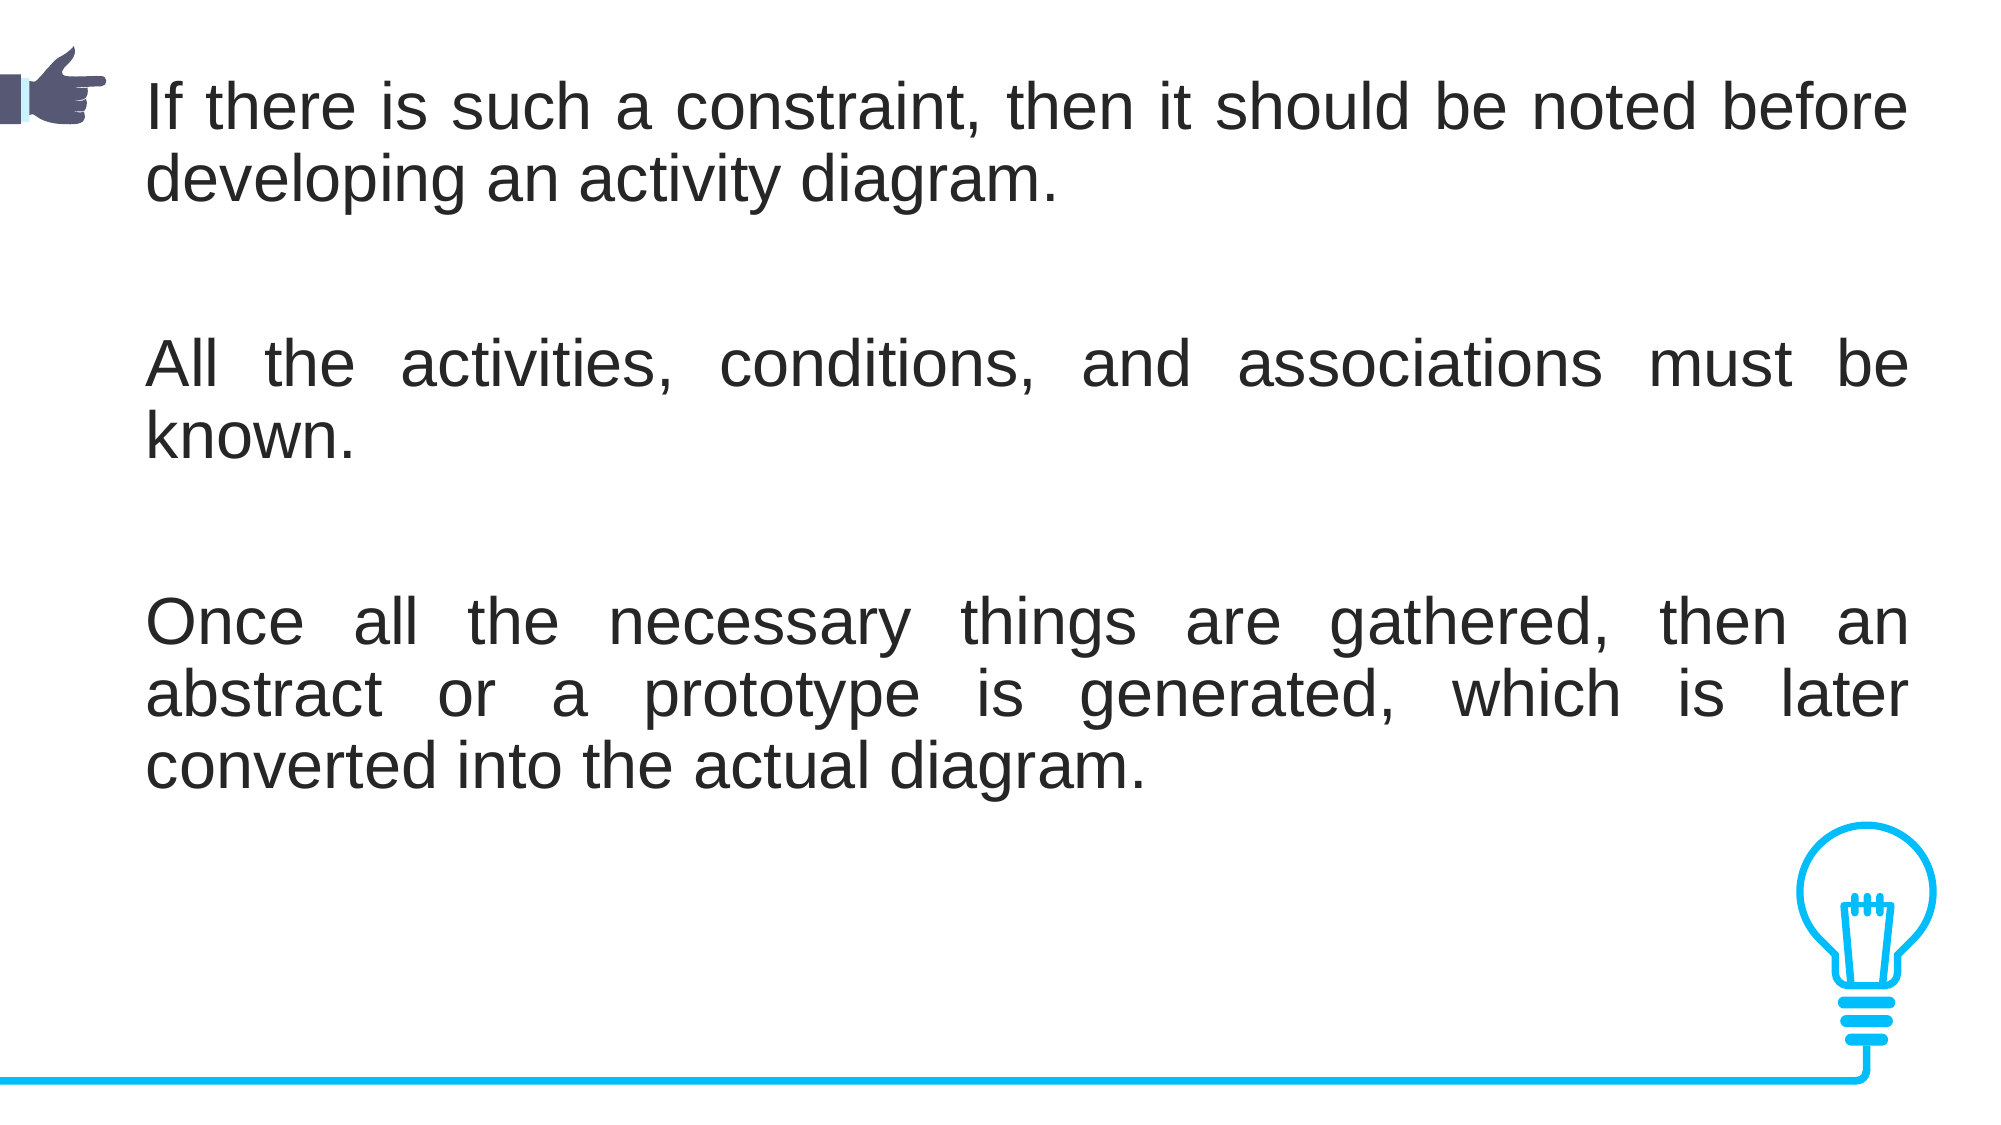

If there is such a constraint, then it should be noted before developing an activity diagram.

All the activities, conditions, and associations must be known.

Once all the necessary things are gathered, then an abstract or a prototype is generated, which is later converted into the actual diagram.